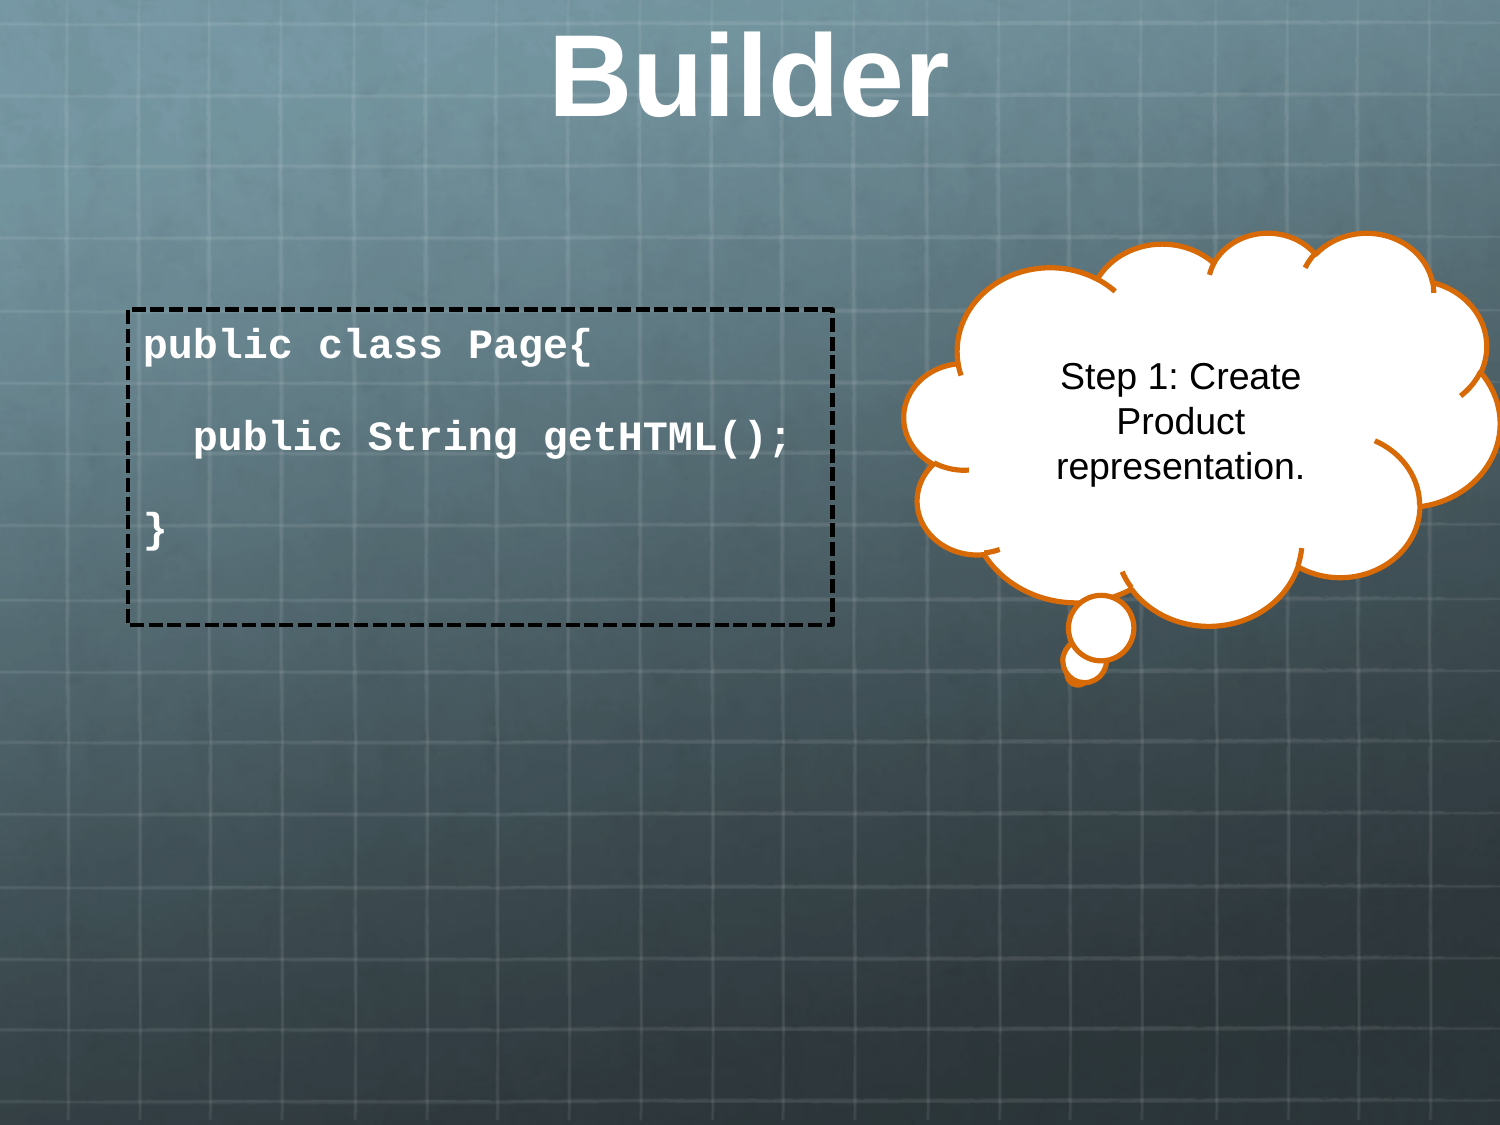

# Builder
Step 1: Create Product representation.
public class Page{
  public String getHTML();
}